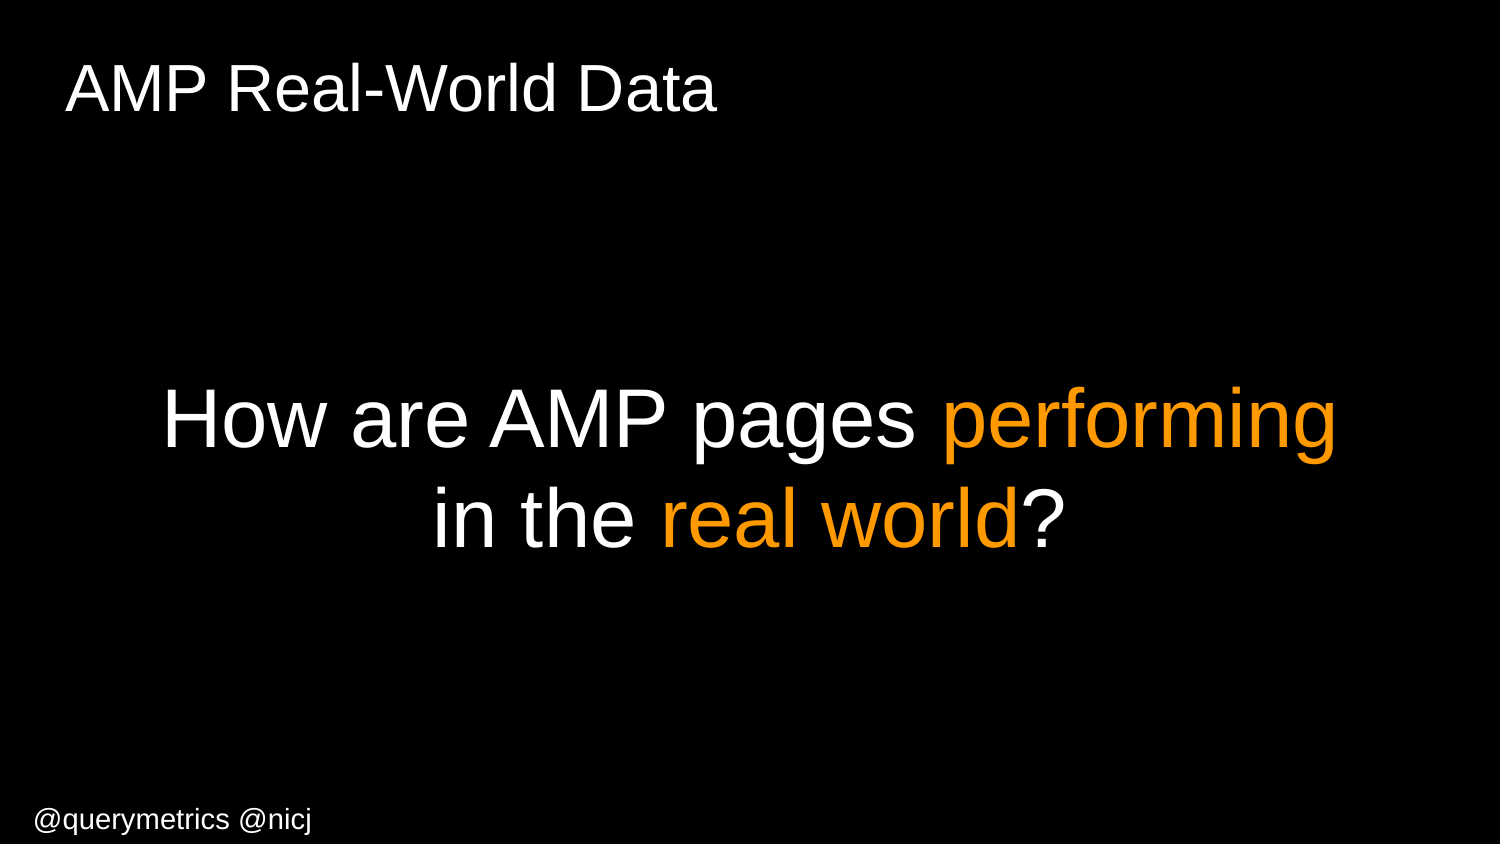

# AMP Real-World Data
How are AMP pages performing in the real world?